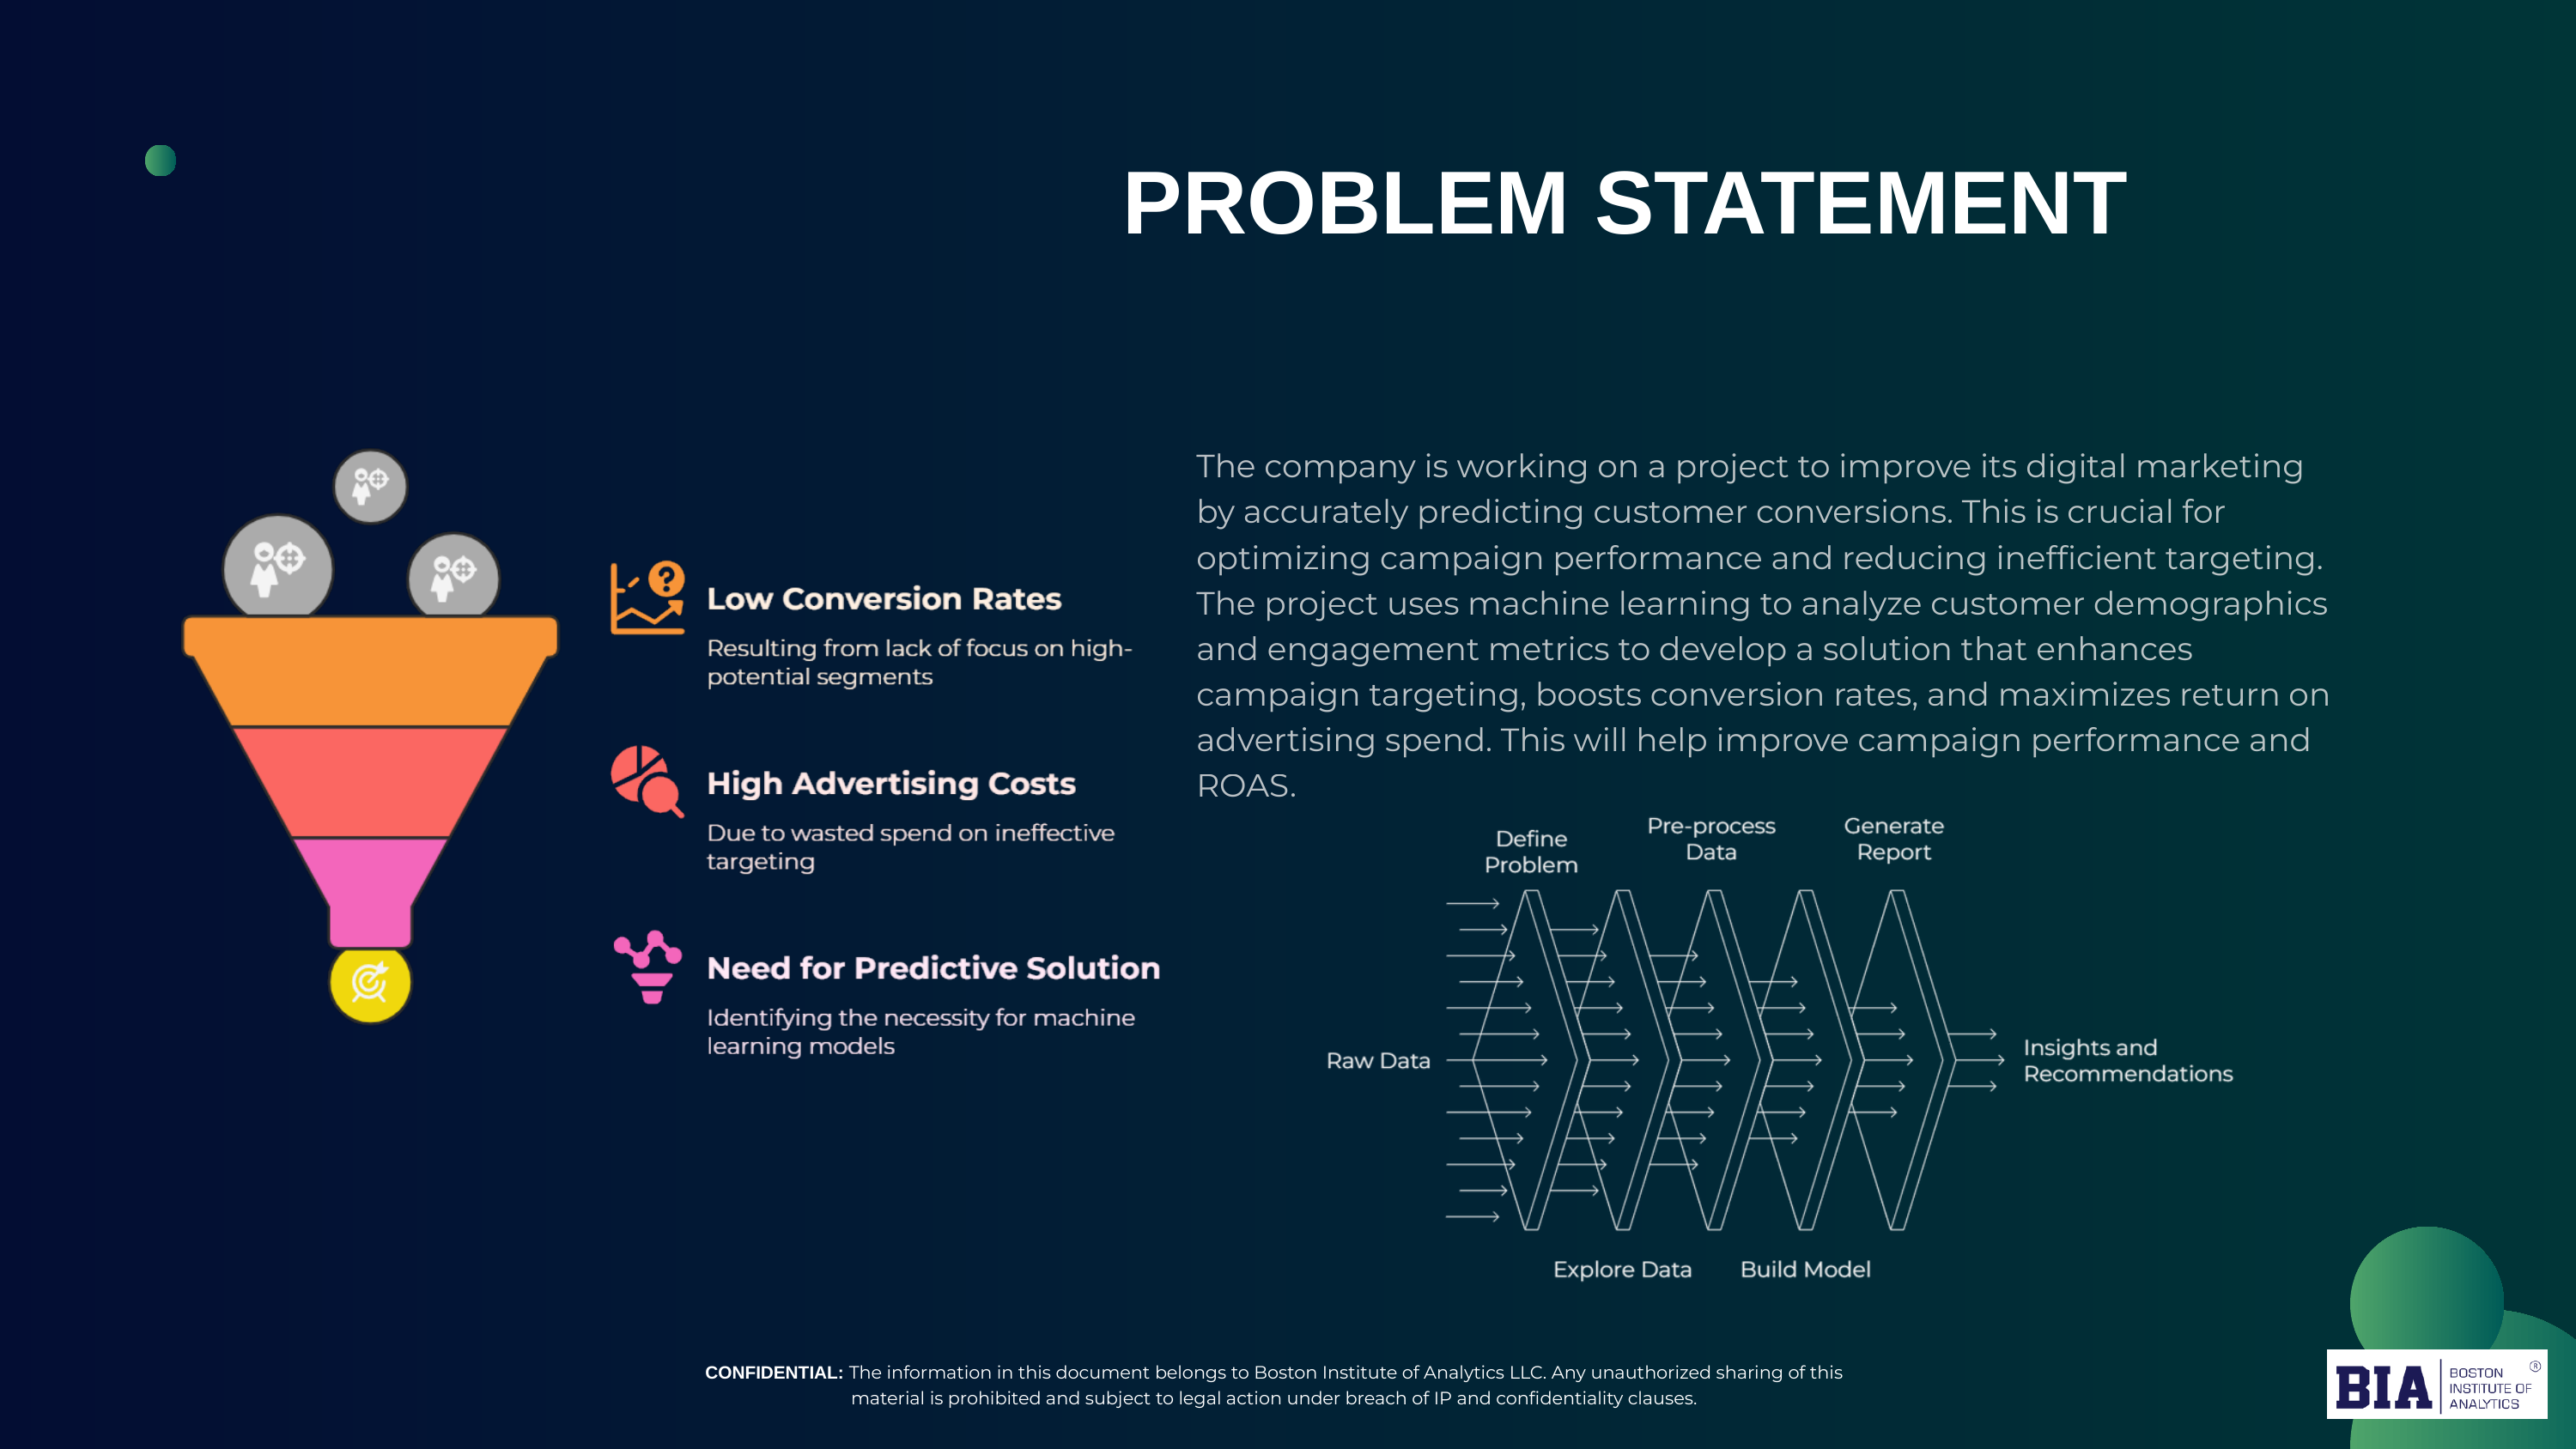

PROBLEM STATEMENT

The company is working on a project to improve its digital marketing by accurately predicting customer conversions. This is crucial for optimizing campaign performance and reducing inefficient targeting. The project uses machine learning to analyze customer demographics and engagement metrics to develop a solution that enhances campaign targeting, boosts conversion rates, and maximizes return on advertising spend. This will help improve campaign performance and ROAS.

CONFIDENTIAL: The information in this document belongs to Boston Institute of Analytics LLC. Any unauthorized sharing of this
material is prohibited and subject to legal action under breach of IP and confidentiality clauses.